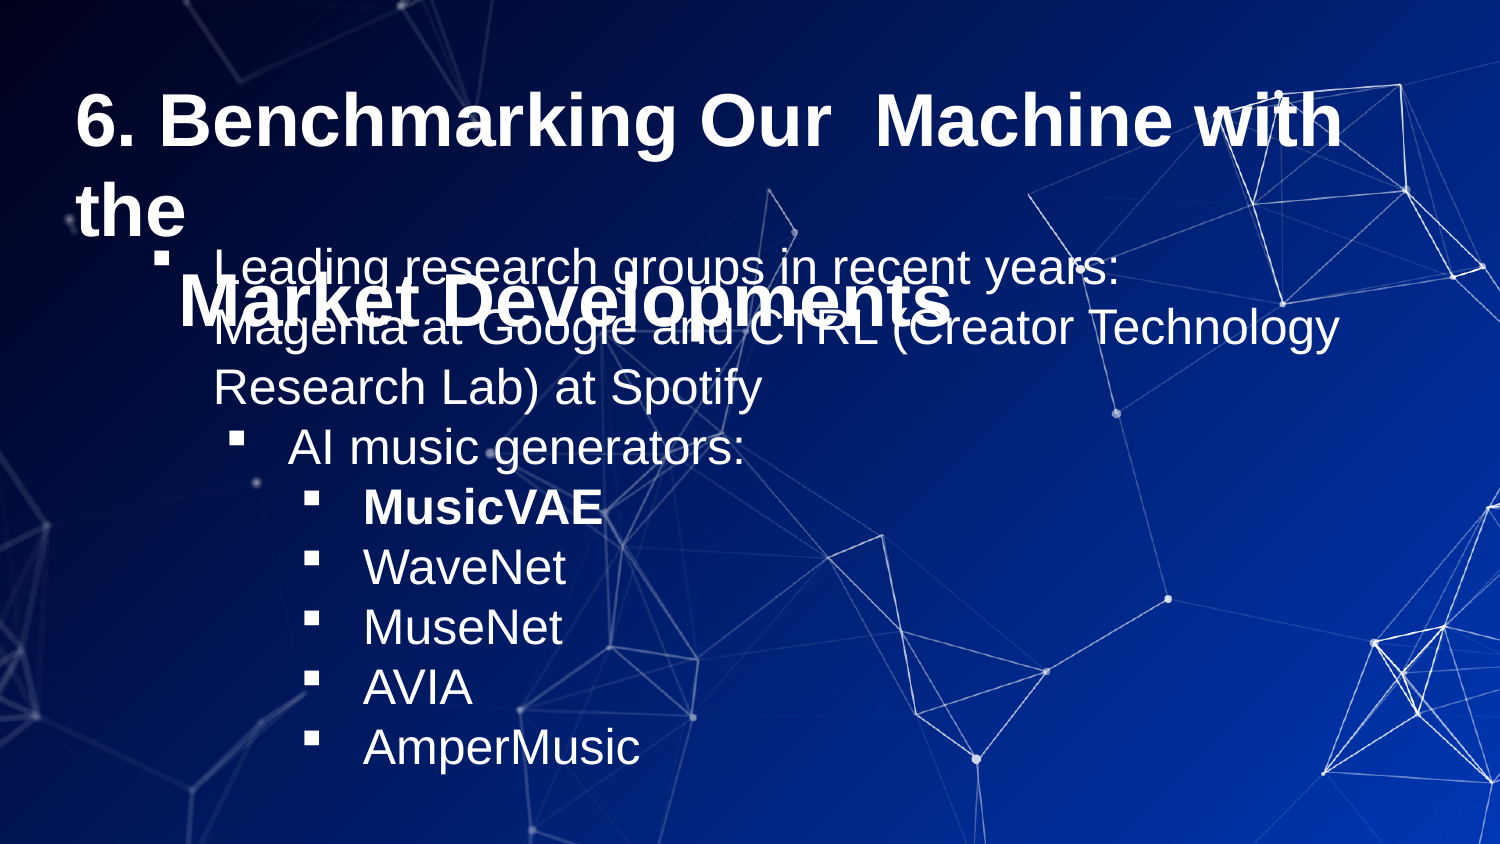

# 6. Benchmarking Our  Machine with the Market Developments
Leading research groups in recent years:
Magenta at Google and CTRL (Creator Technology
Research Lab) at Spotify
AI music generators:
MusicVAE
WaveNet
MuseNet
AVIA
AmperMusic
13